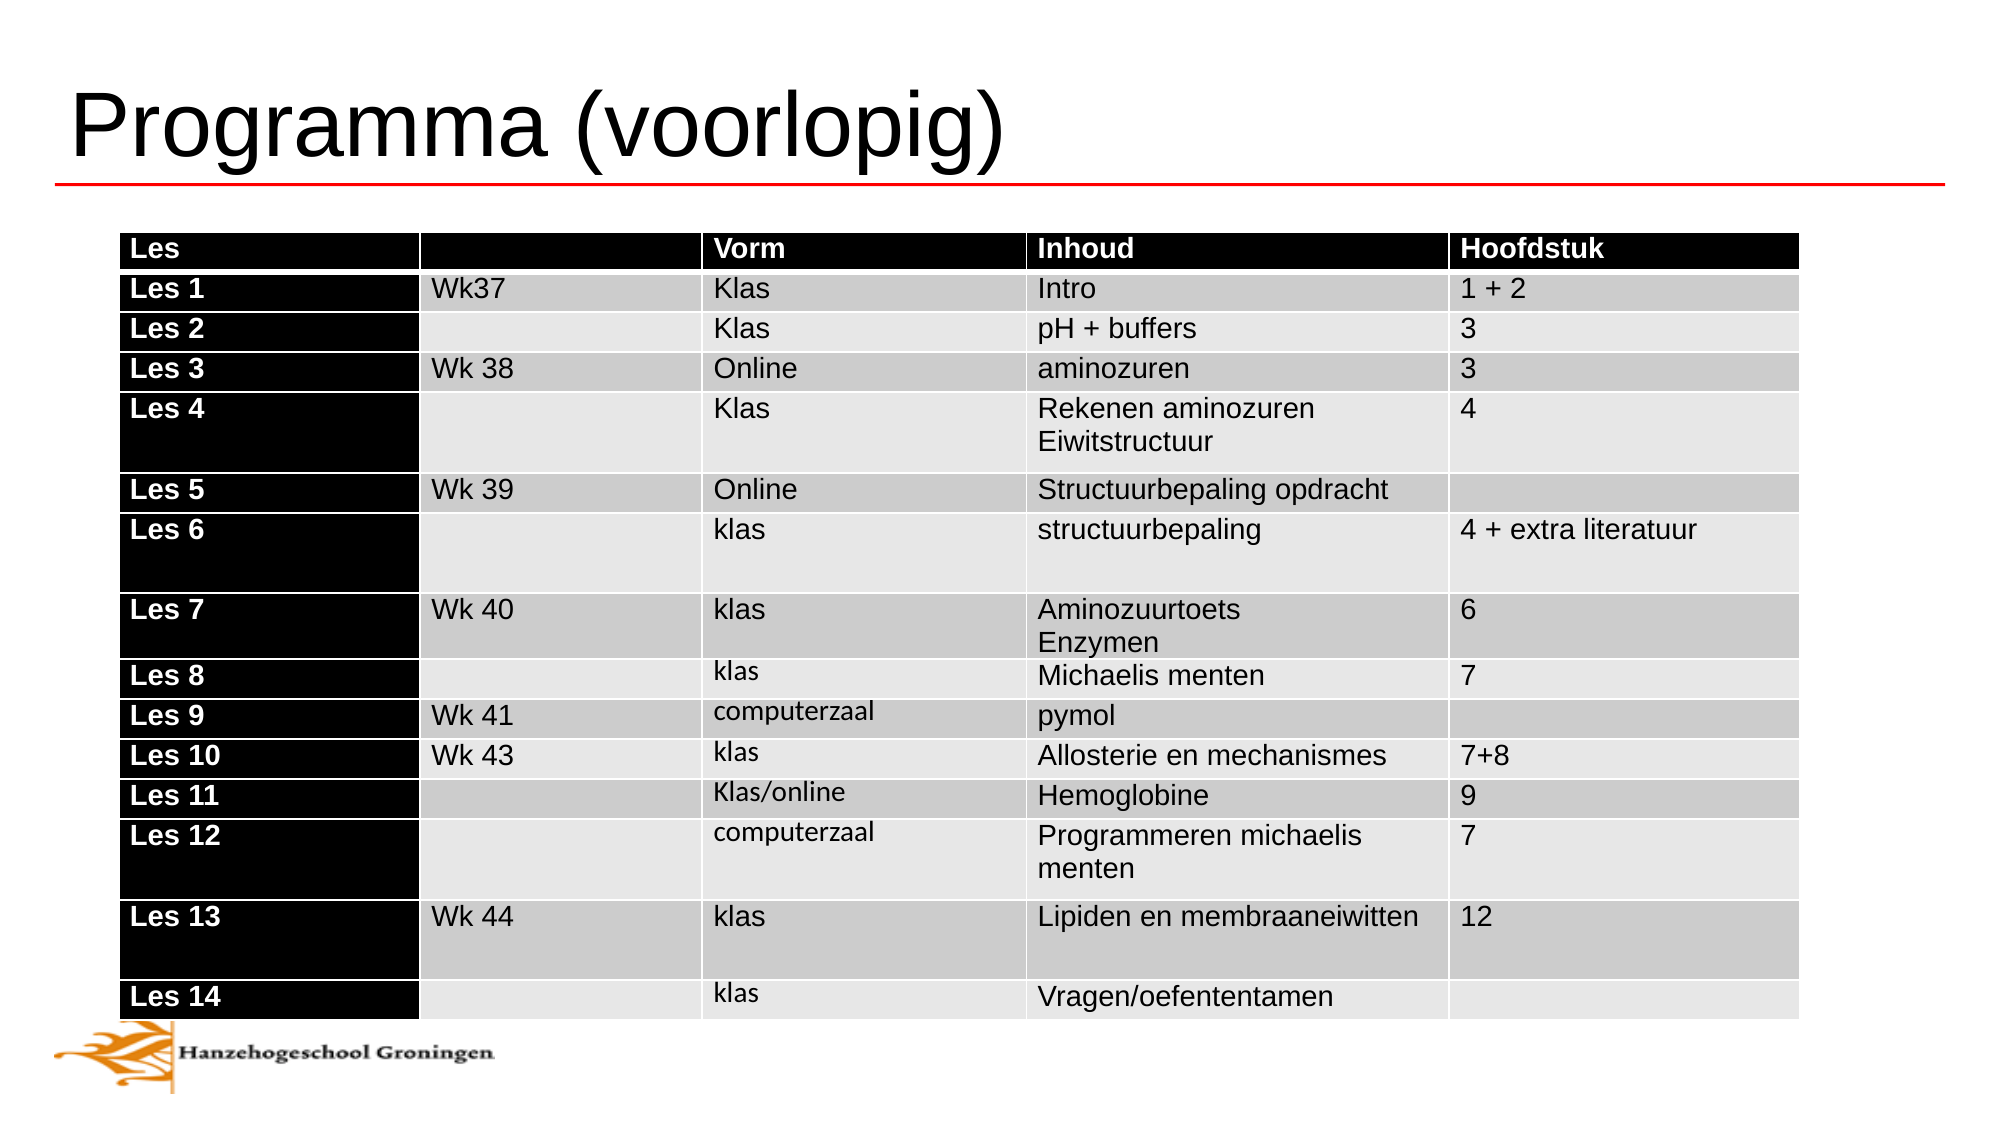

# Programma (voorlopig)
| Les |  | Vorm | Inhoud | Hoofdstuk |
| --- | --- | --- | --- | --- |
| Les 1 | Wk37 | Klas | Intro | 1 + 2 |
| Les 2 |  | Klas | pH + buffers | 3 |
| Les 3 | Wk 38 | Online | aminozuren | 3 |
| Les 4 |  | Klas | Rekenen aminozuren Eiwitstructuur | 4 |
| Les 5 | Wk 39 | Online | Structuurbepaling opdracht |  |
| Les 6 |  | klas | structuurbepaling | 4 + extra literatuur |
| Les 7 | Wk 40 | klas | Aminozuurtoets Enzymen | 6 |
| Les 8 |  | klas | Michaelis menten | 7 |
| Les 9 | Wk 41 | computerzaal | pymol |  |
| Les 10 | Wk 43 | klas | Allosterie en mechanismes | 7+8 |
| Les 11 |  | Klas/online | Hemoglobine | 9 |
| Les 12 |  | computerzaal | Programmeren michaelis menten | 7 |
| Les 13 | Wk 44 | klas | Lipiden en membraaneiwitten | 12 |
| Les 14 |  | klas | Vragen/oefententamen |  |